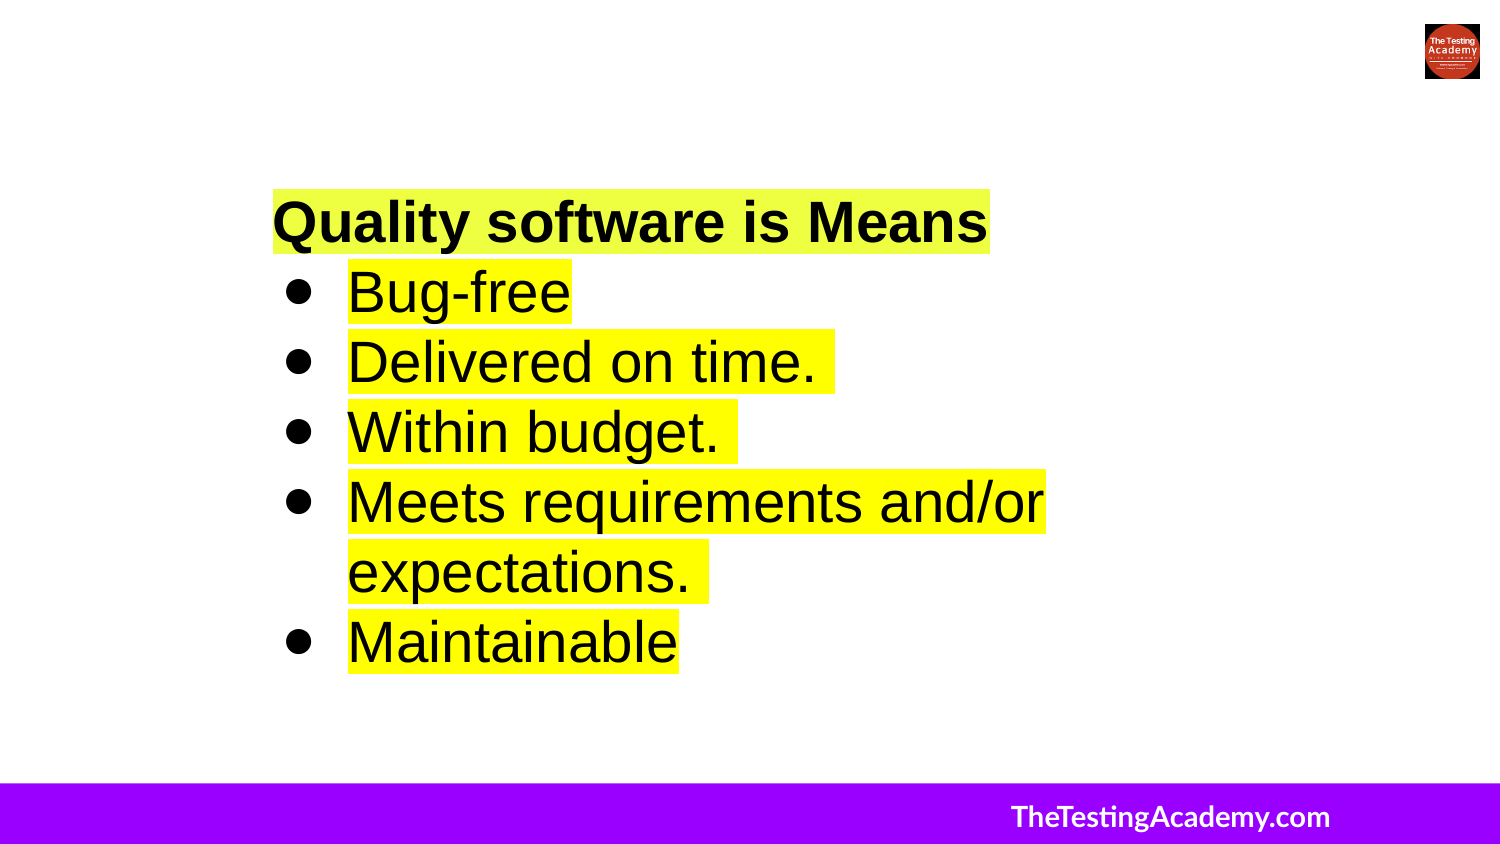

Quality software is Means
Bug-free
Delivered on time.
Within budget.
Meets requirements and/or expectations.
Maintainable